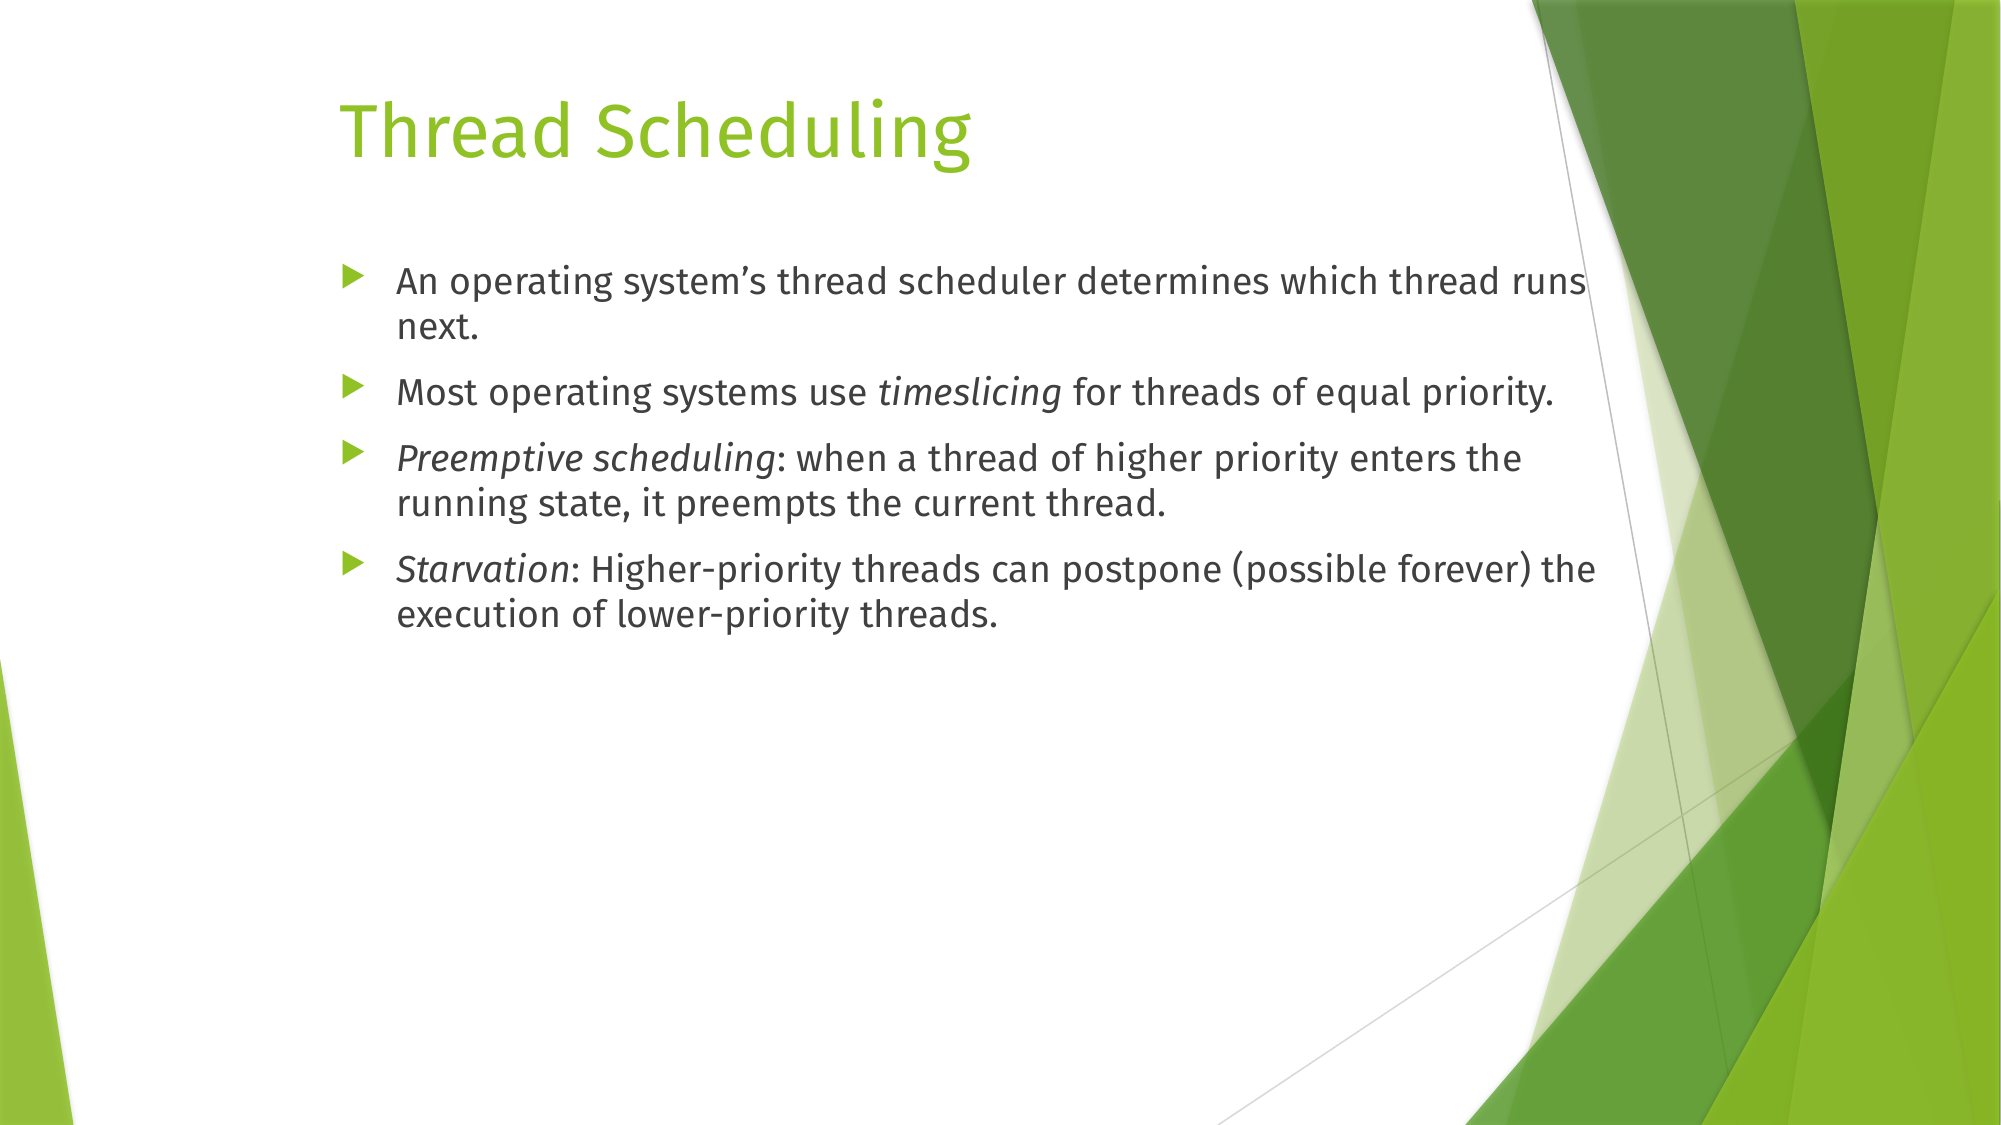

# Thread Scheduling
An operating system’s thread scheduler determines which thread runs next.
Most operating systems use timeslicing for threads of equal priority.
Preemptive scheduling: when a thread of higher priority enters the running state, it preempts the current thread.
Starvation: Higher-priority threads can postpone (possible forever) the execution of lower-priority threads.

19